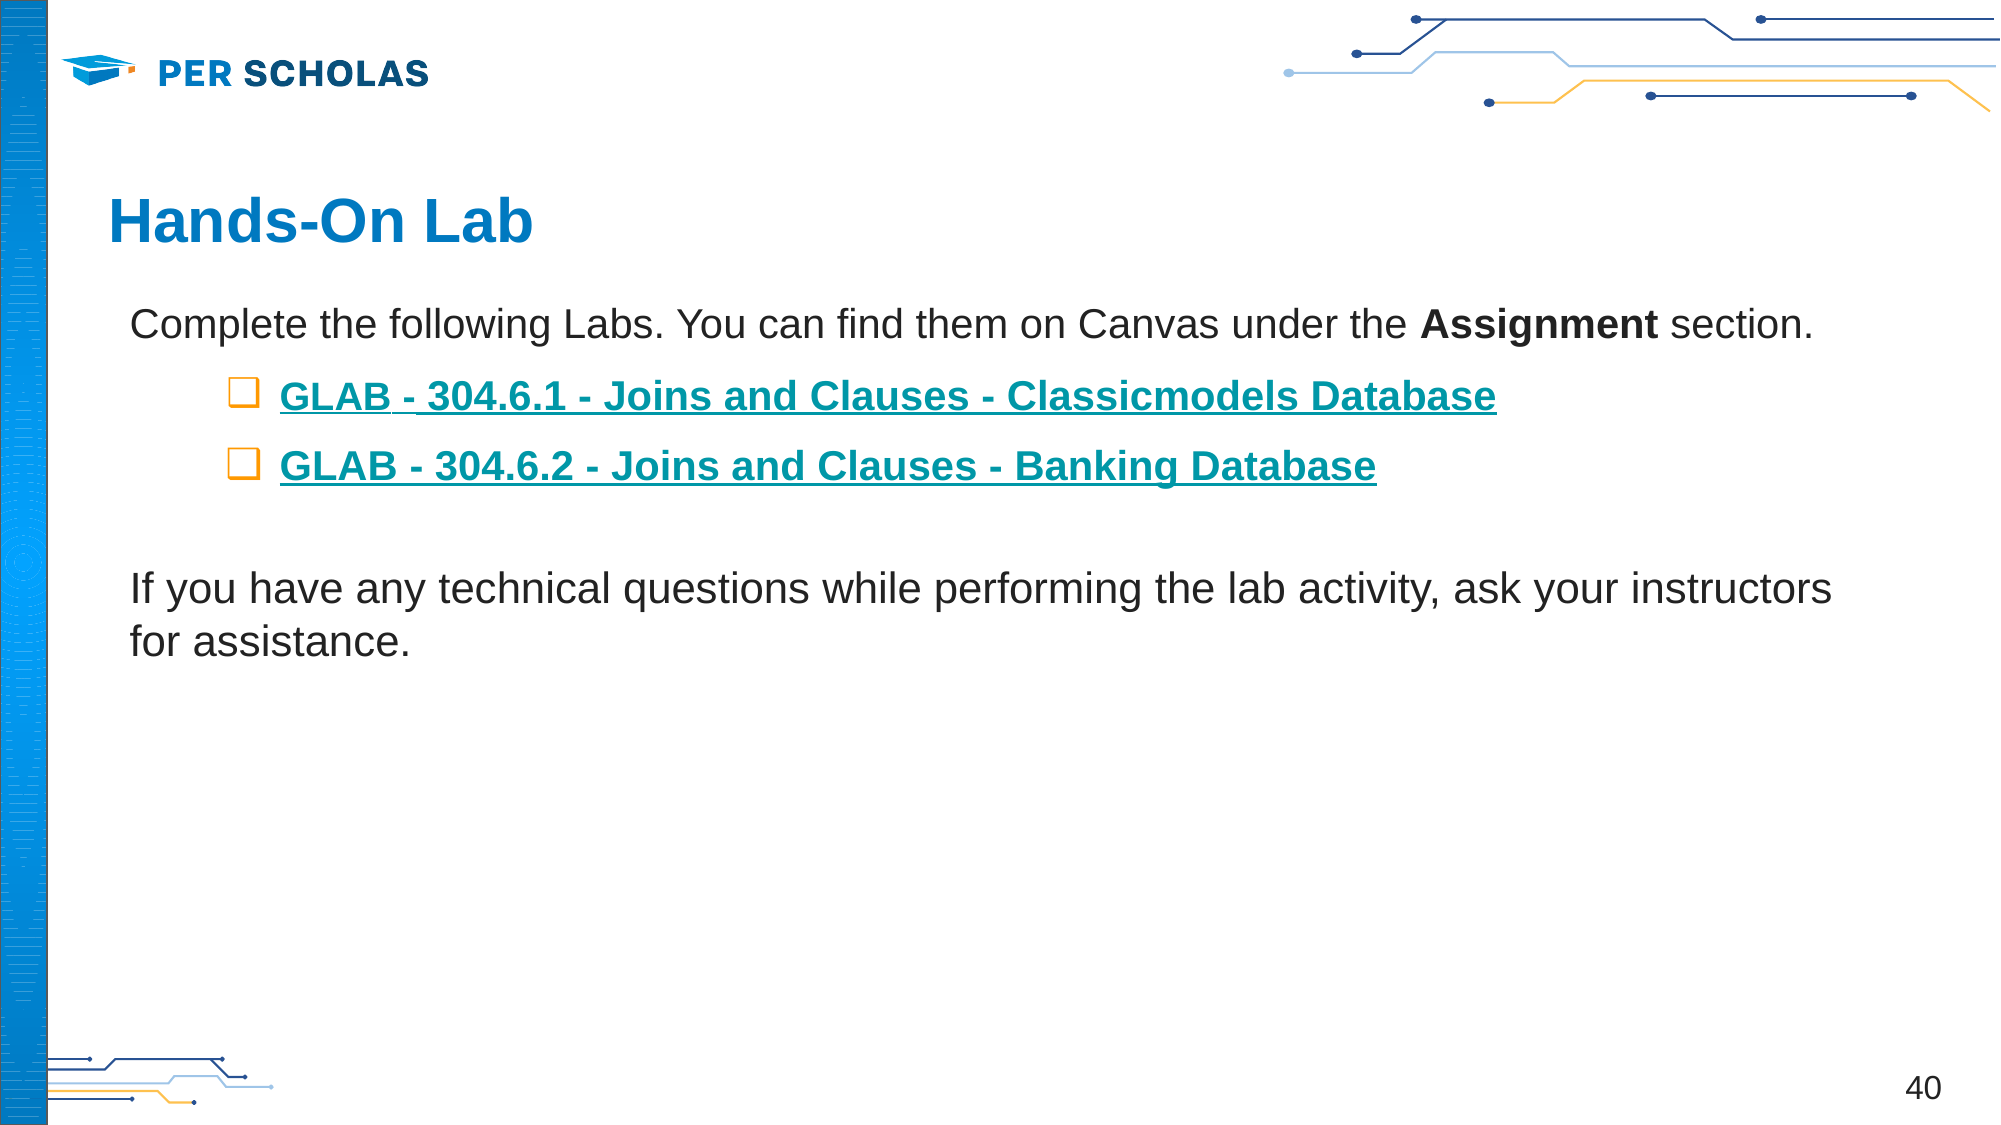

# Hands-On Lab
Complete the following Labs. You can find them on Canvas under the Assignment section.
GLAB - 304.6.1 - Joins and Clauses - Classicmodels Database
GLAB - 304.6.2 - Joins and Clauses - Banking Database

If you have any technical questions while performing the lab activity, ask your instructors for assistance.

40